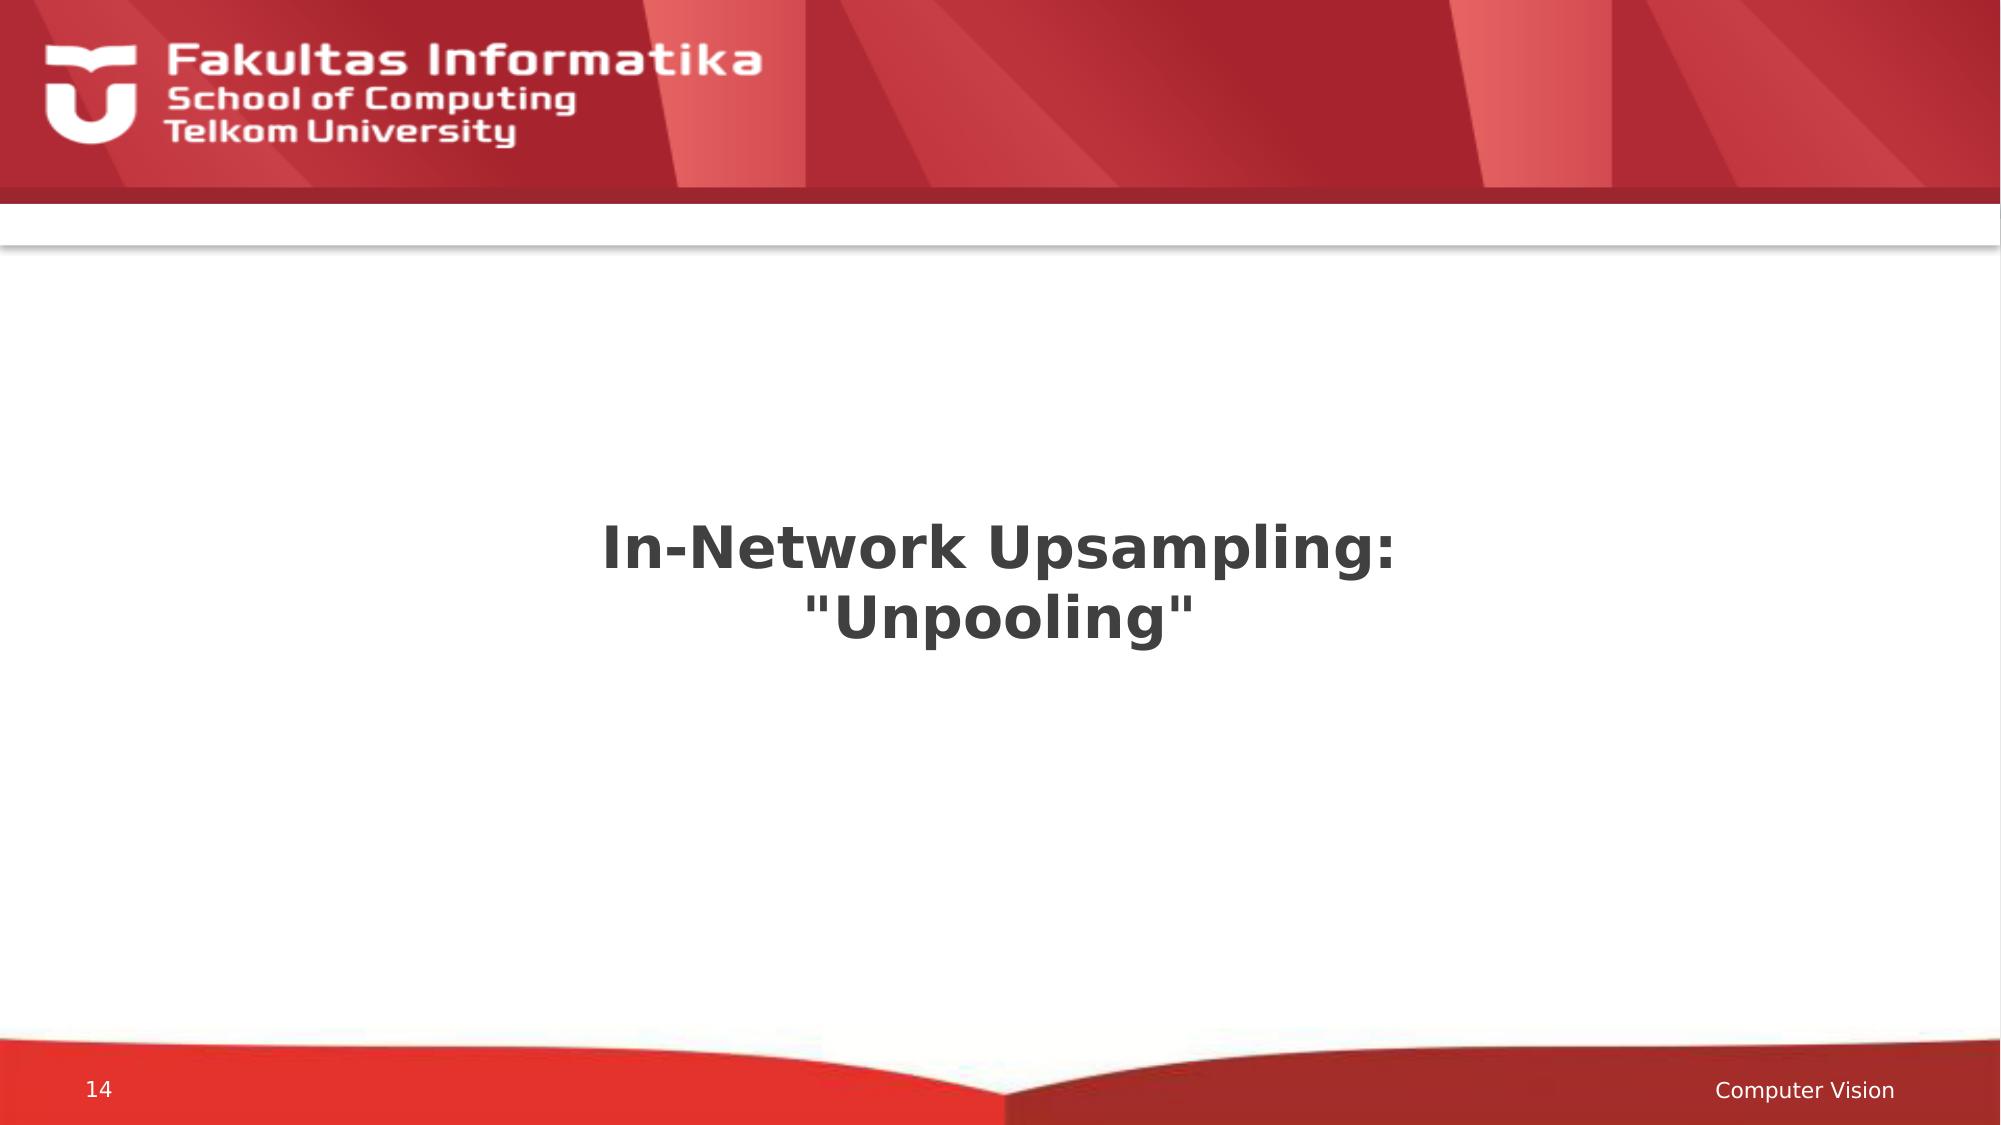

# In-Network Upsampling: "Unpooling"
Computer Vision
14